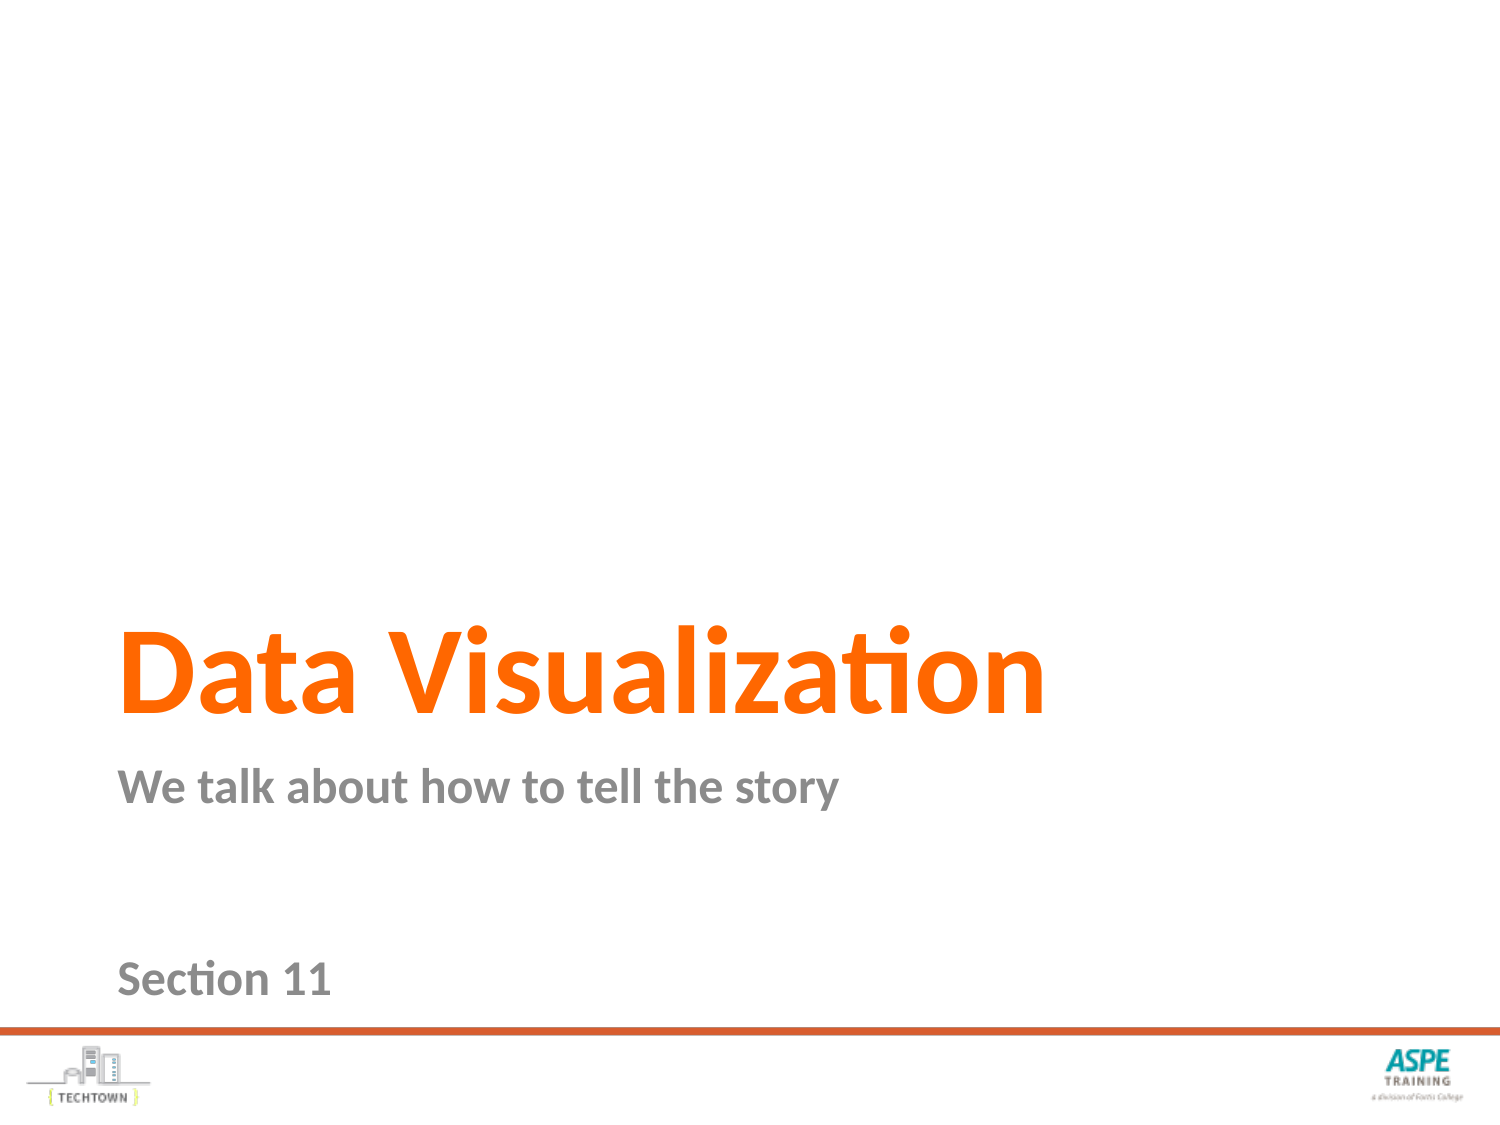

# Data Visualization
We talk about how to tell the story

Section 11